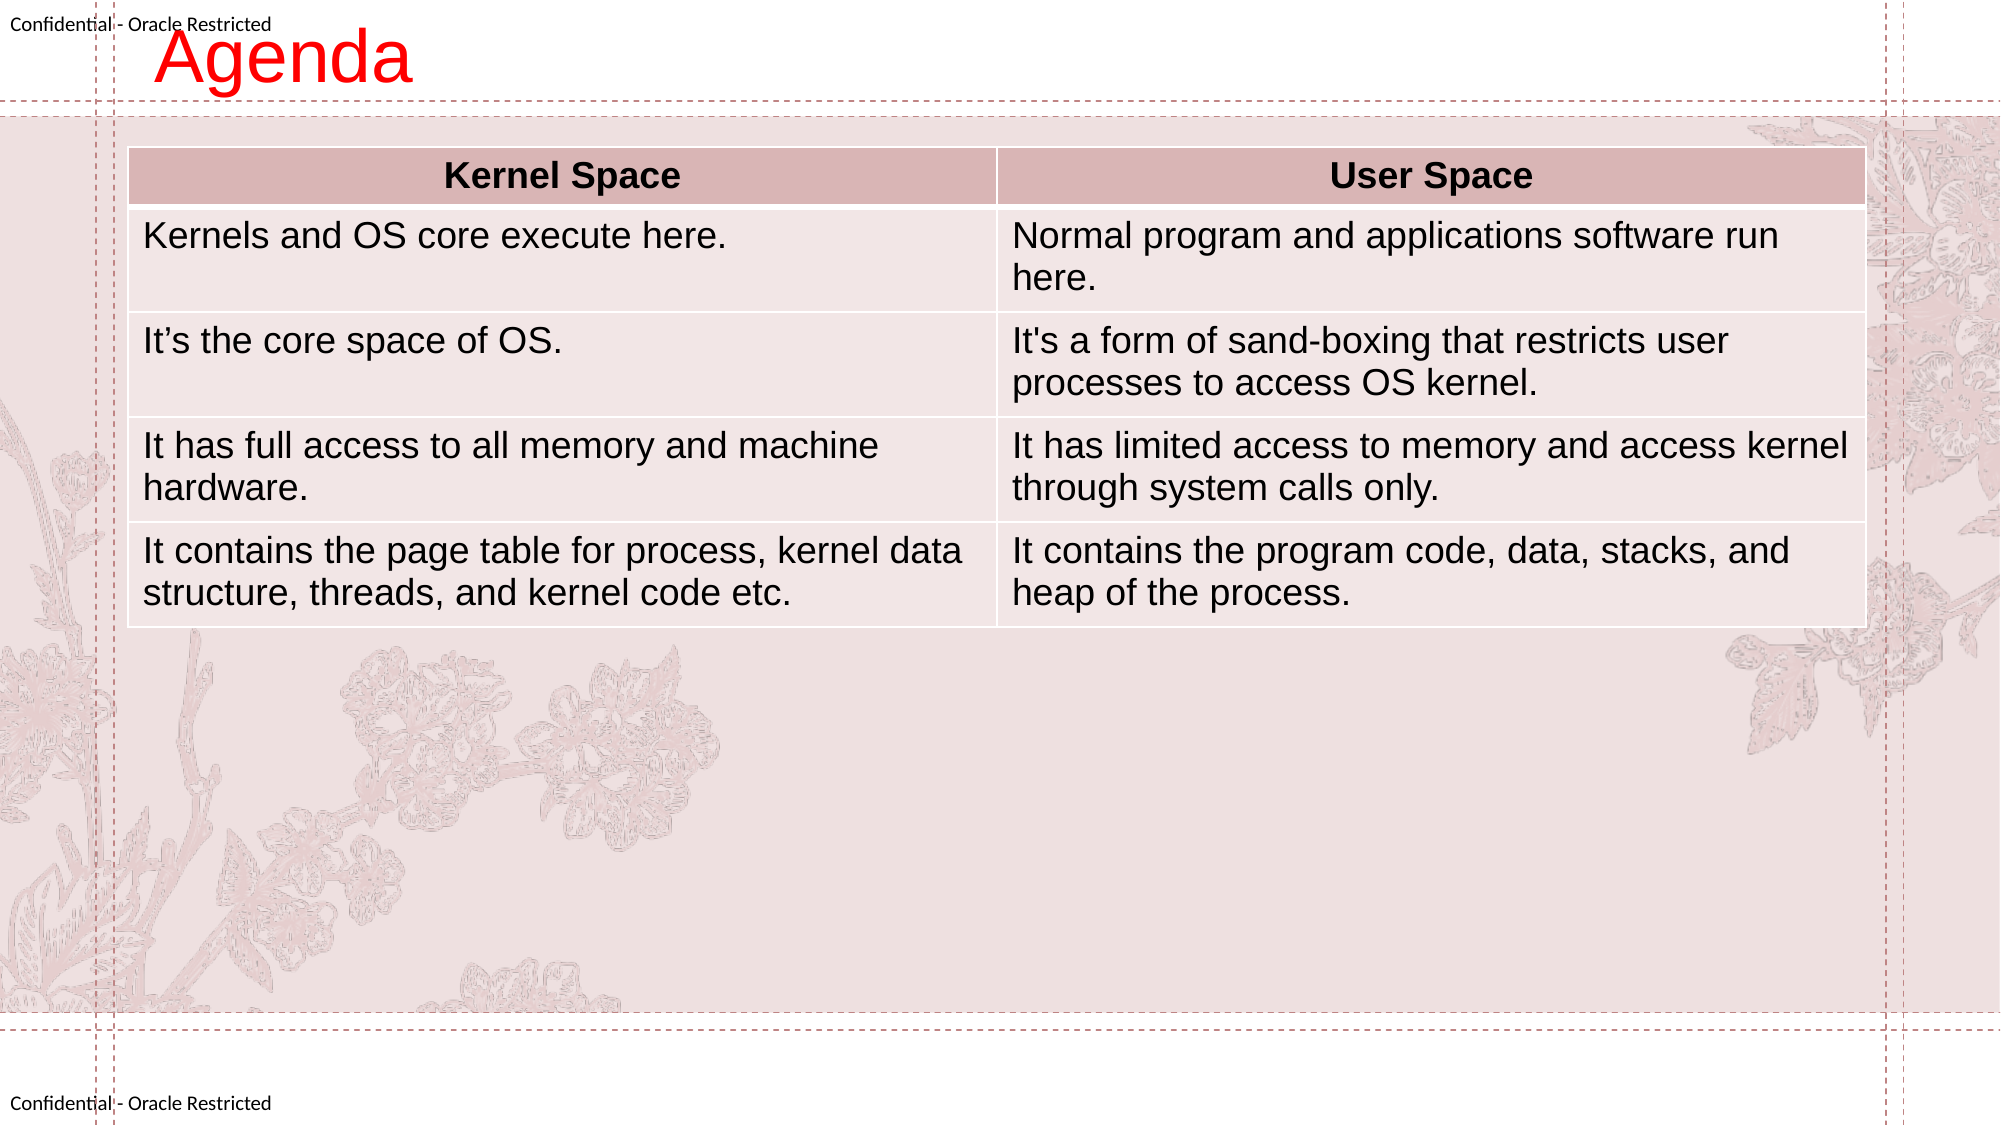

Agenda
| Kernel Space | User Space |
| --- | --- |
| Kernels and OS core execute here. | Normal program and applications software run here. |
| It’s the core space of OS. | It's a form of sand-boxing that restricts user processes to access OS kernel. |
| It has full access to all memory and machine hardware. | It has limited access to memory and access kernel through system calls only. |
| It contains the page table for process, kernel data structure, threads, and kernel code etc. | It contains the program code, data, stacks, and heap of the process. |